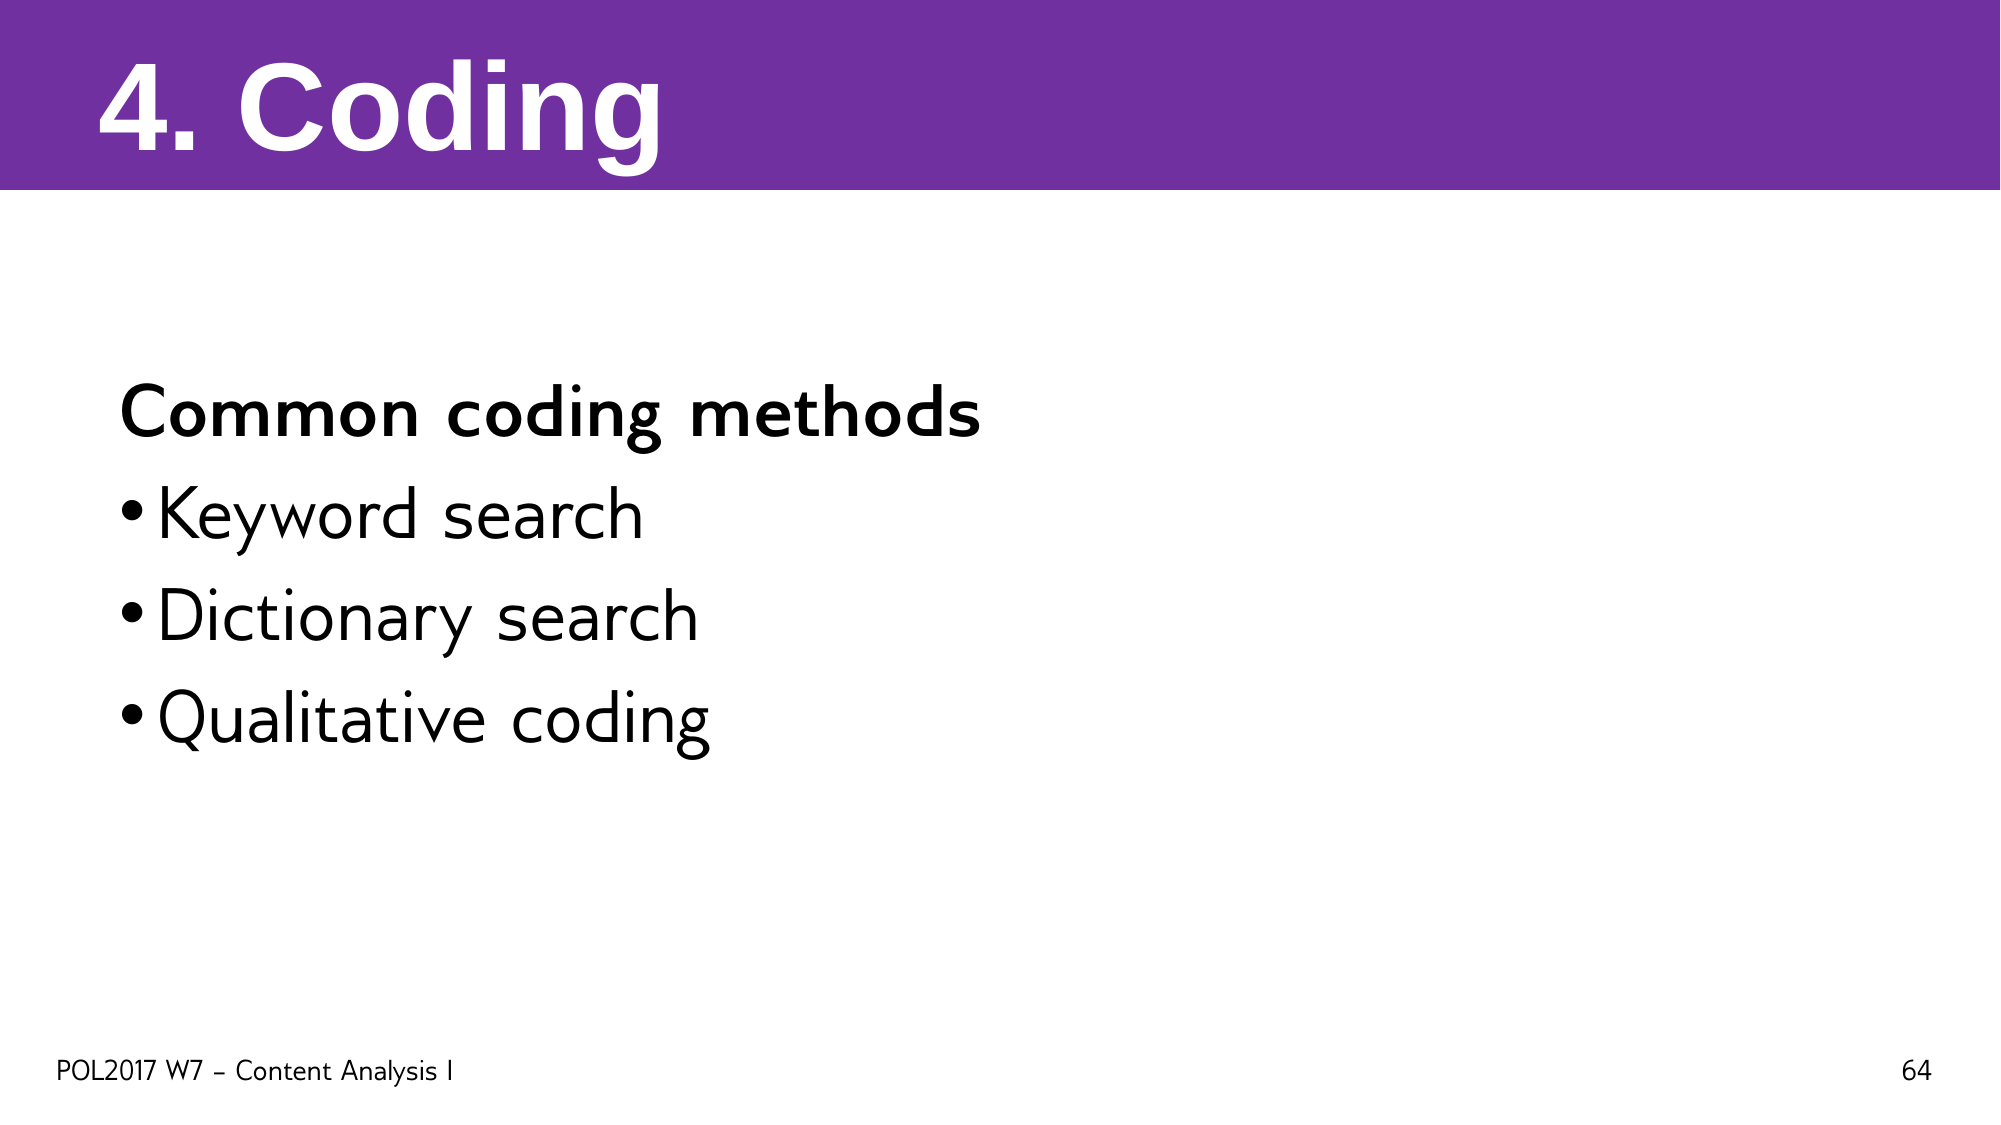

# 4. Coding
Common coding methods
Keyword search
Dictionary search
Qualitative coding
POL2017 W7 – Content Analysis I
64